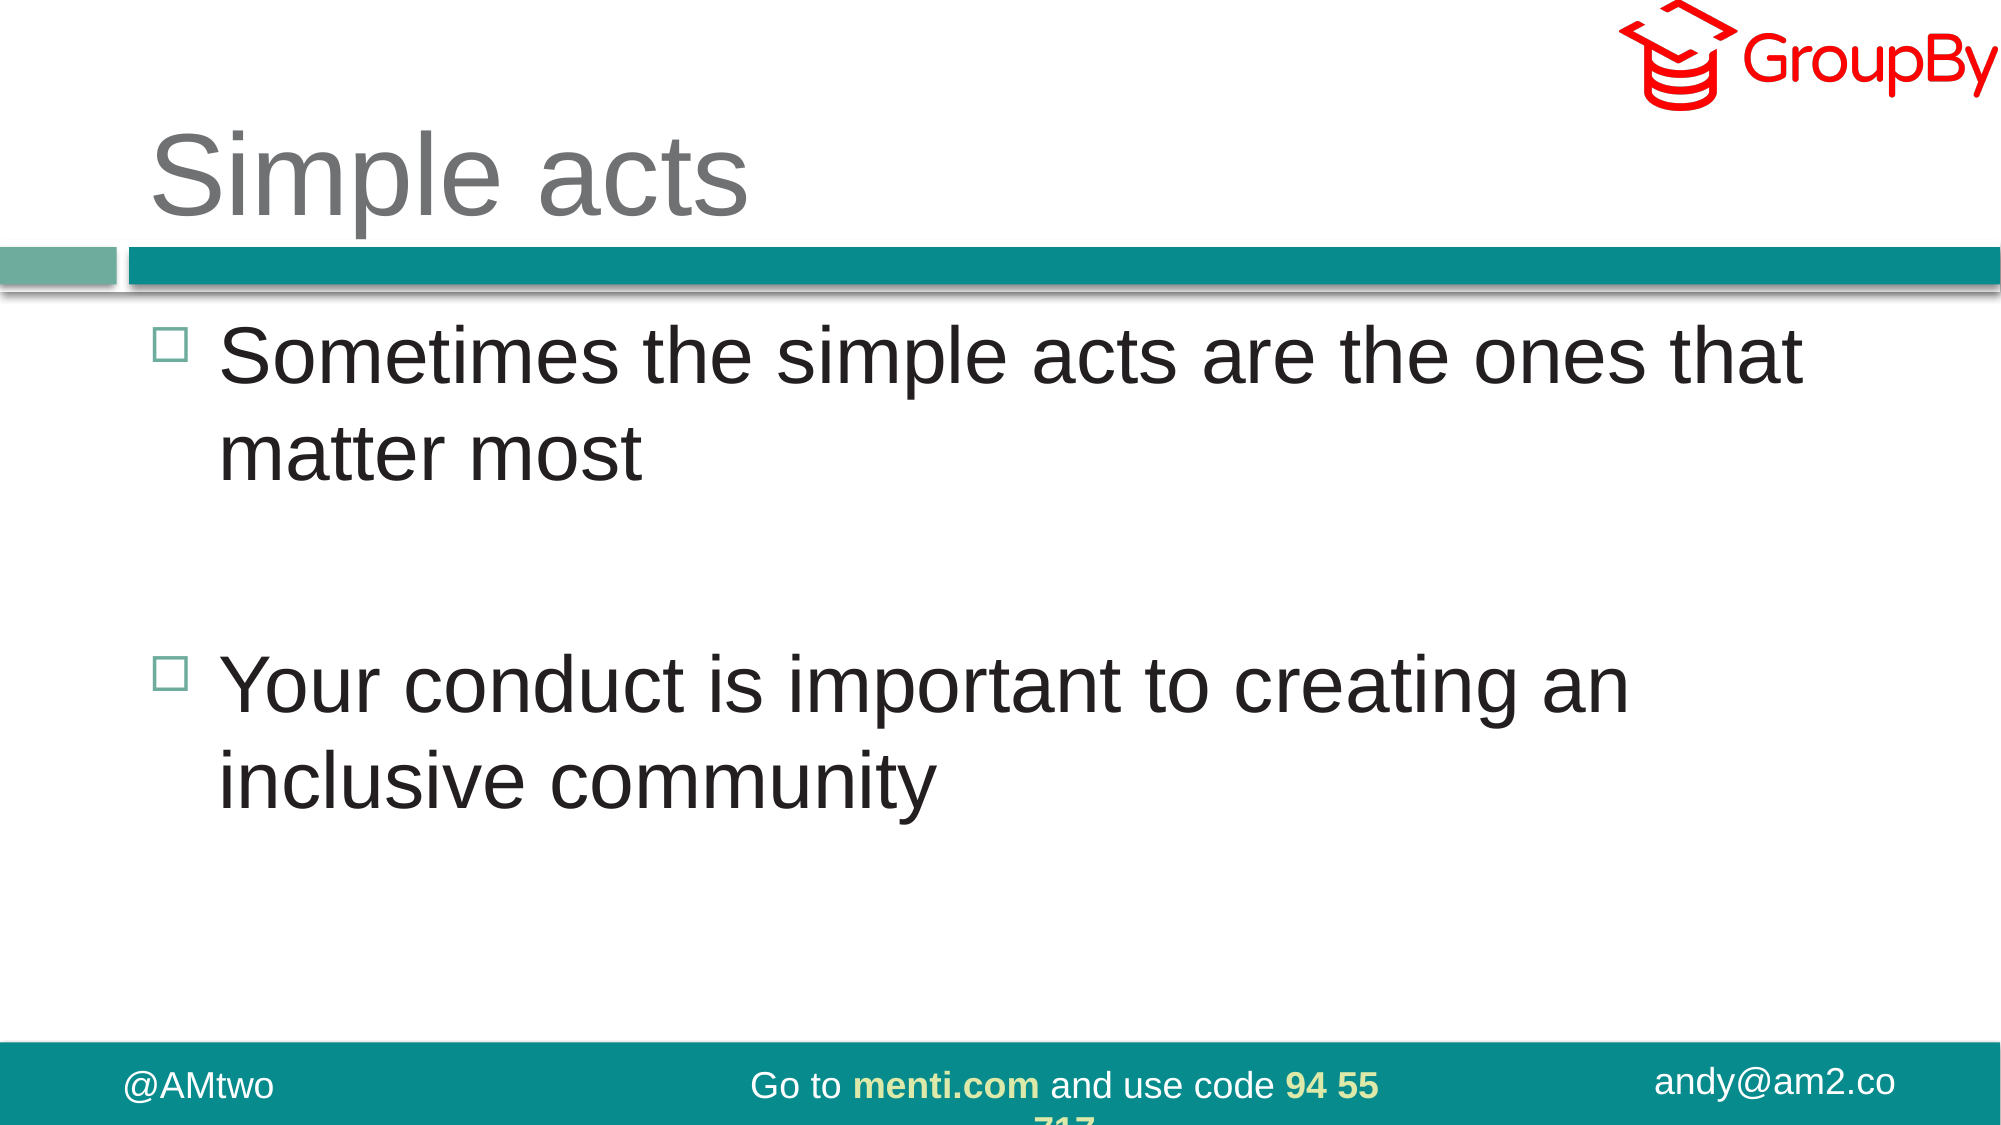

# Simple acts
Sometimes the simple acts are the ones that matter most

Your conduct is important to creating an inclusive community